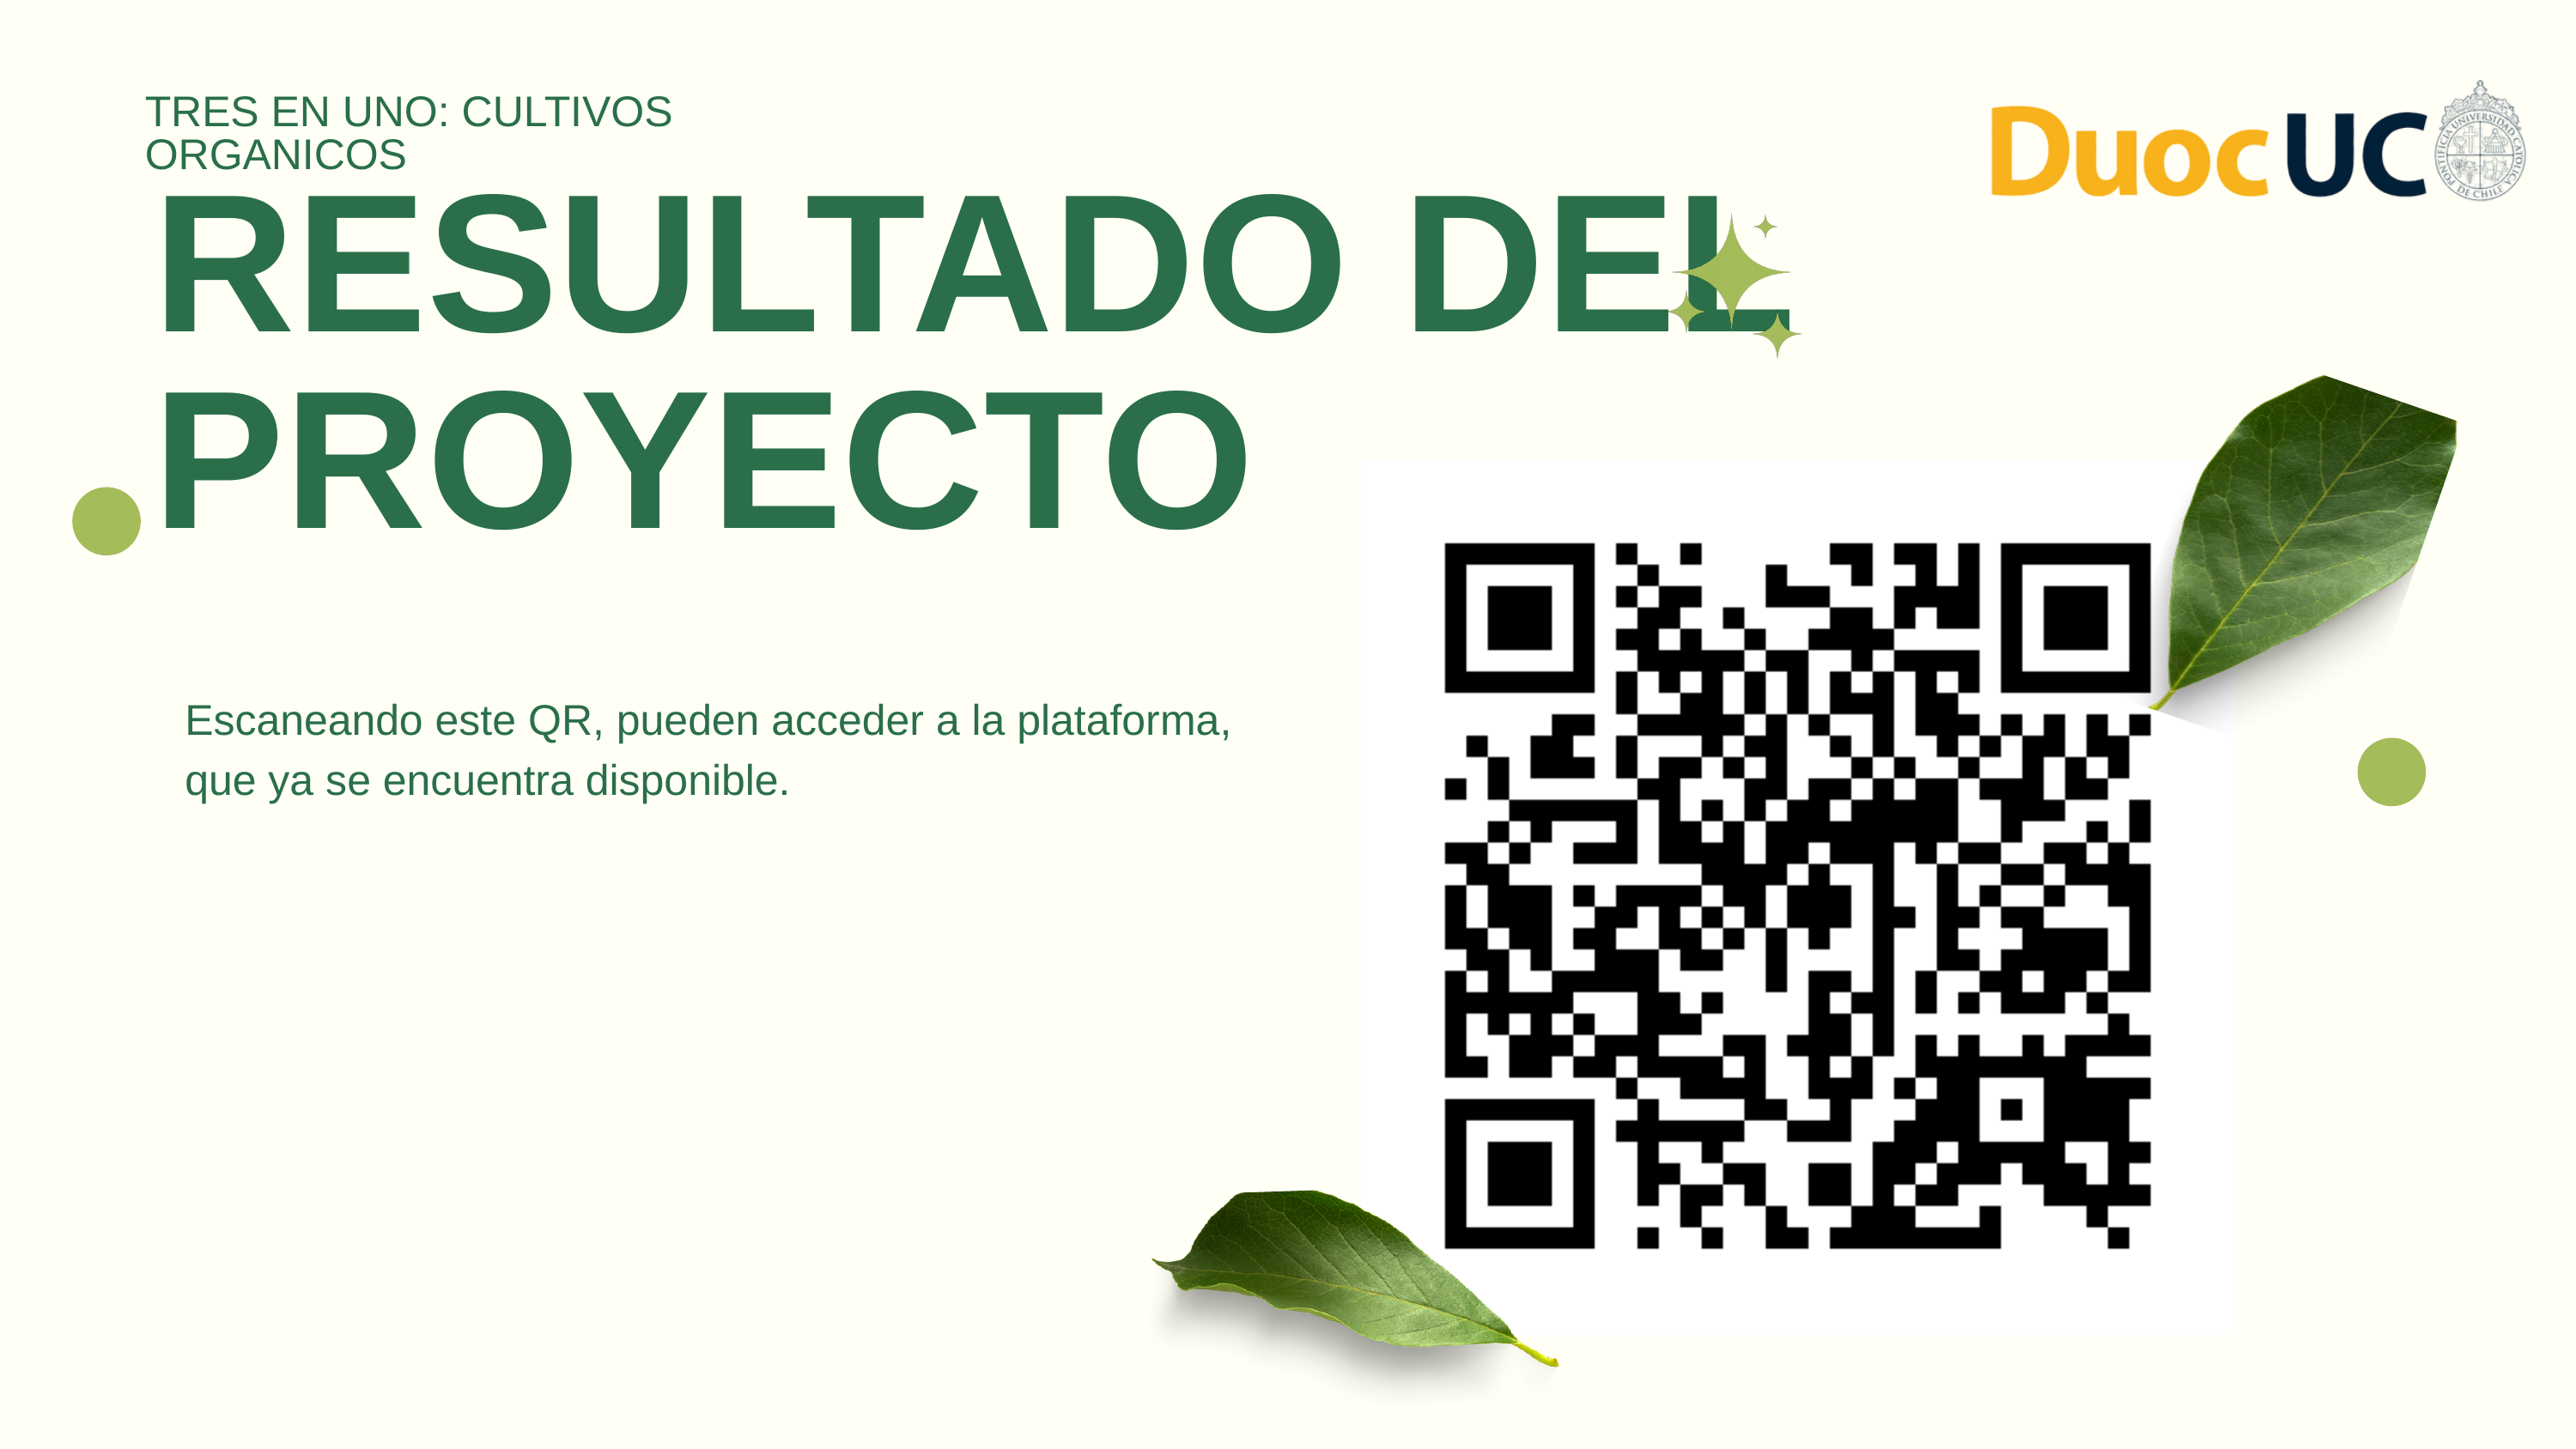

TRES EN UNO: CULTIVOS ORGANICOS
RESULTADO DEL PROYECTO

Escaneando este QR, pueden acceder a la plataforma, que ya se encuentra disponible.